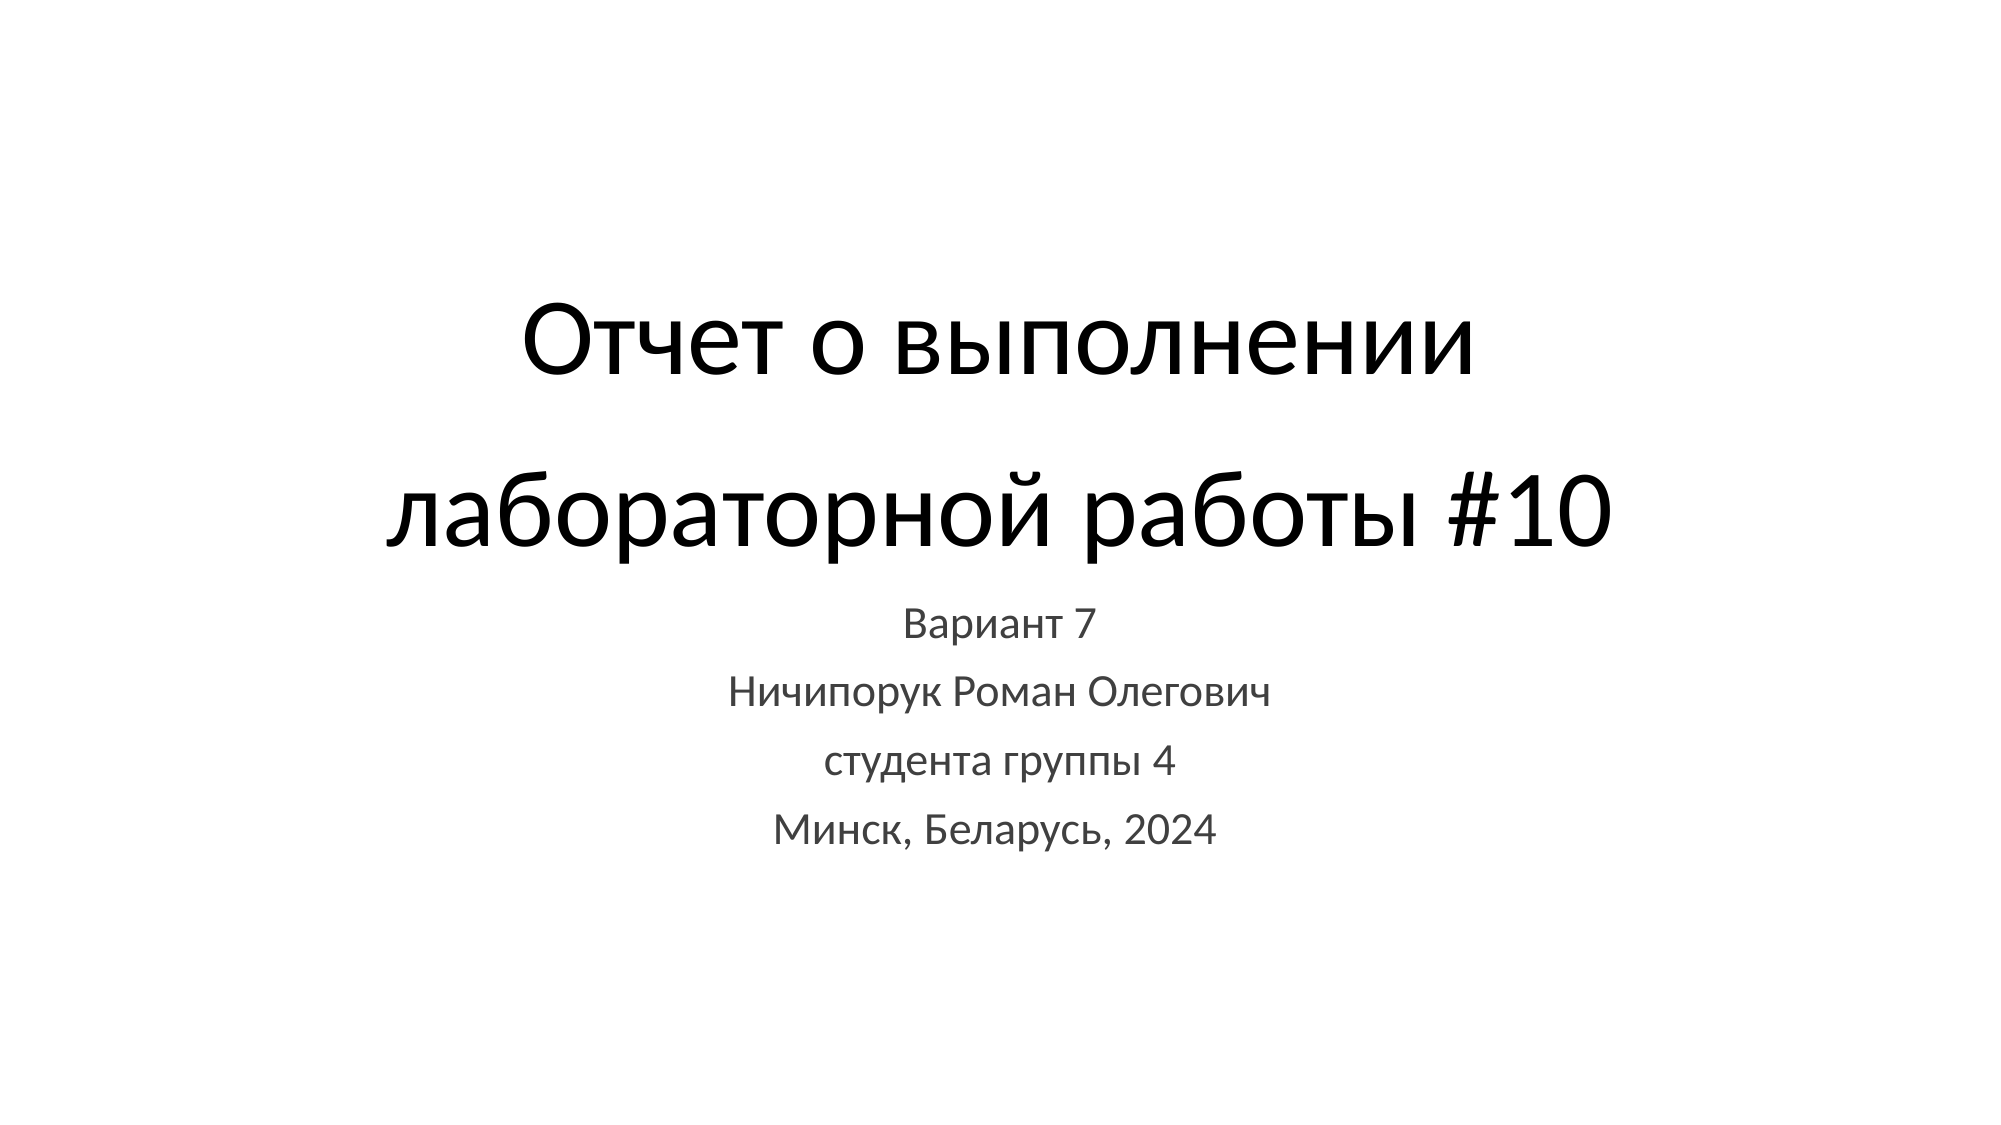

# Отчет о выполнении лабораторной работы #10
Вариант 7
Ничипорук Роман Олегович
студента группы 4
Минск, Беларусь, 2024